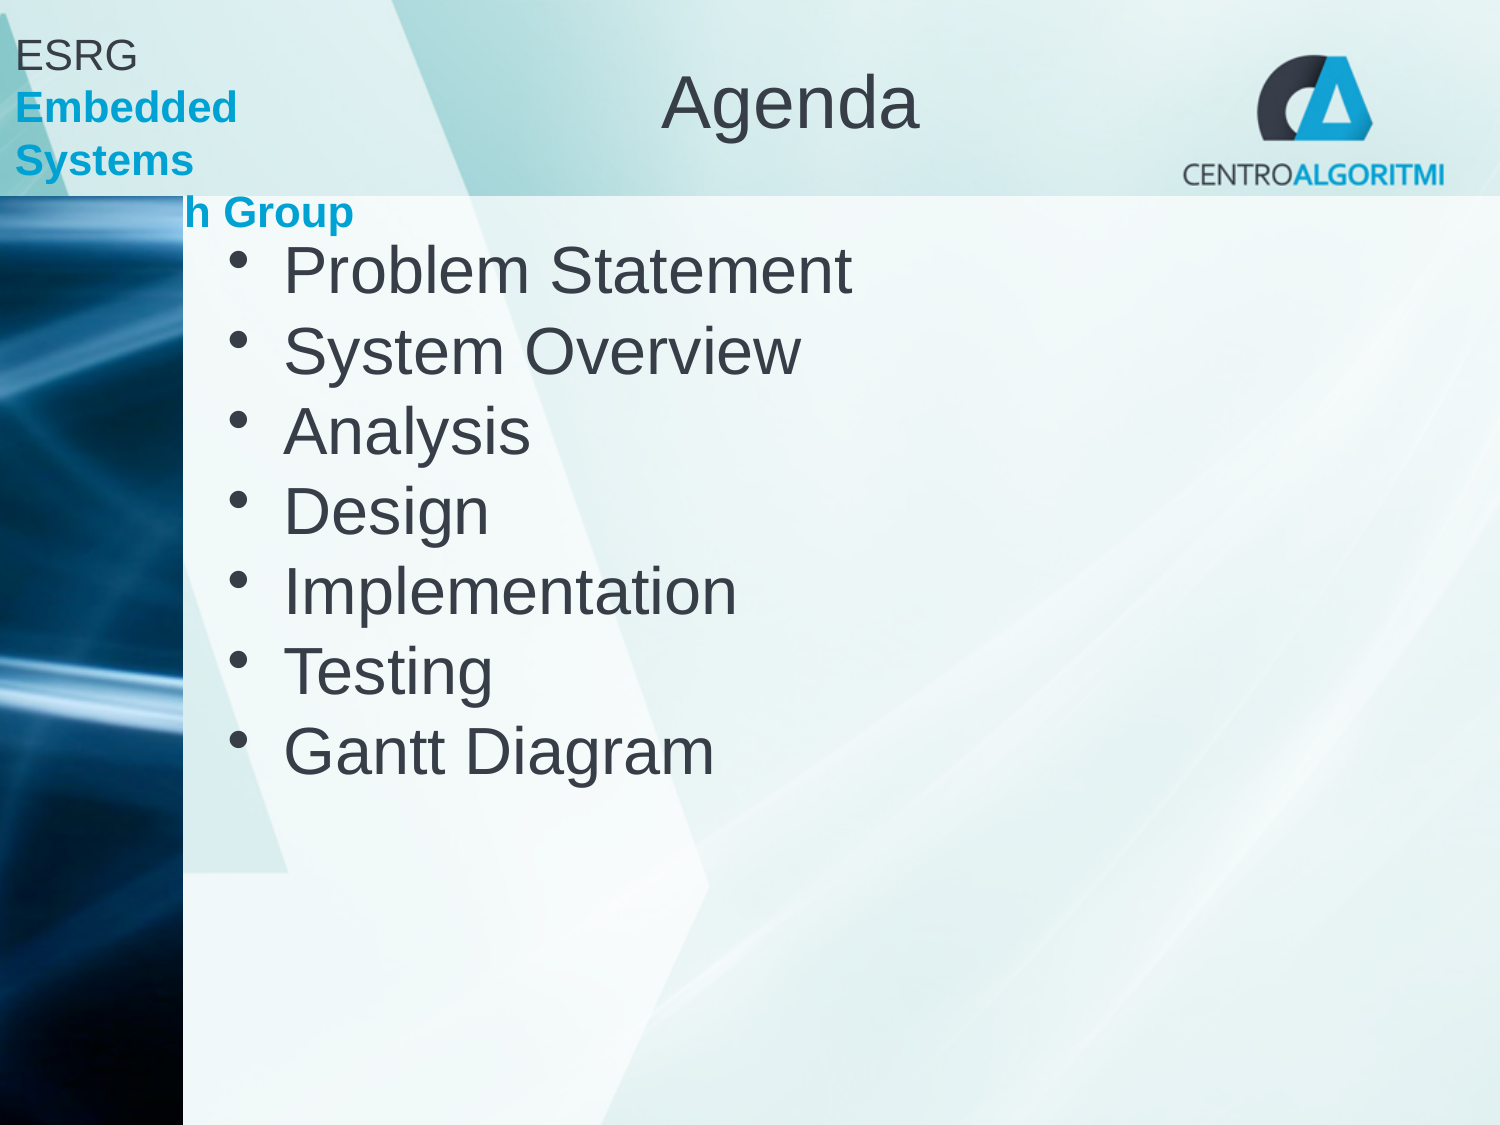

# Agenda
Problem Statement
System Overview
Analysis
Design
Implementation
Testing
Gantt Diagram